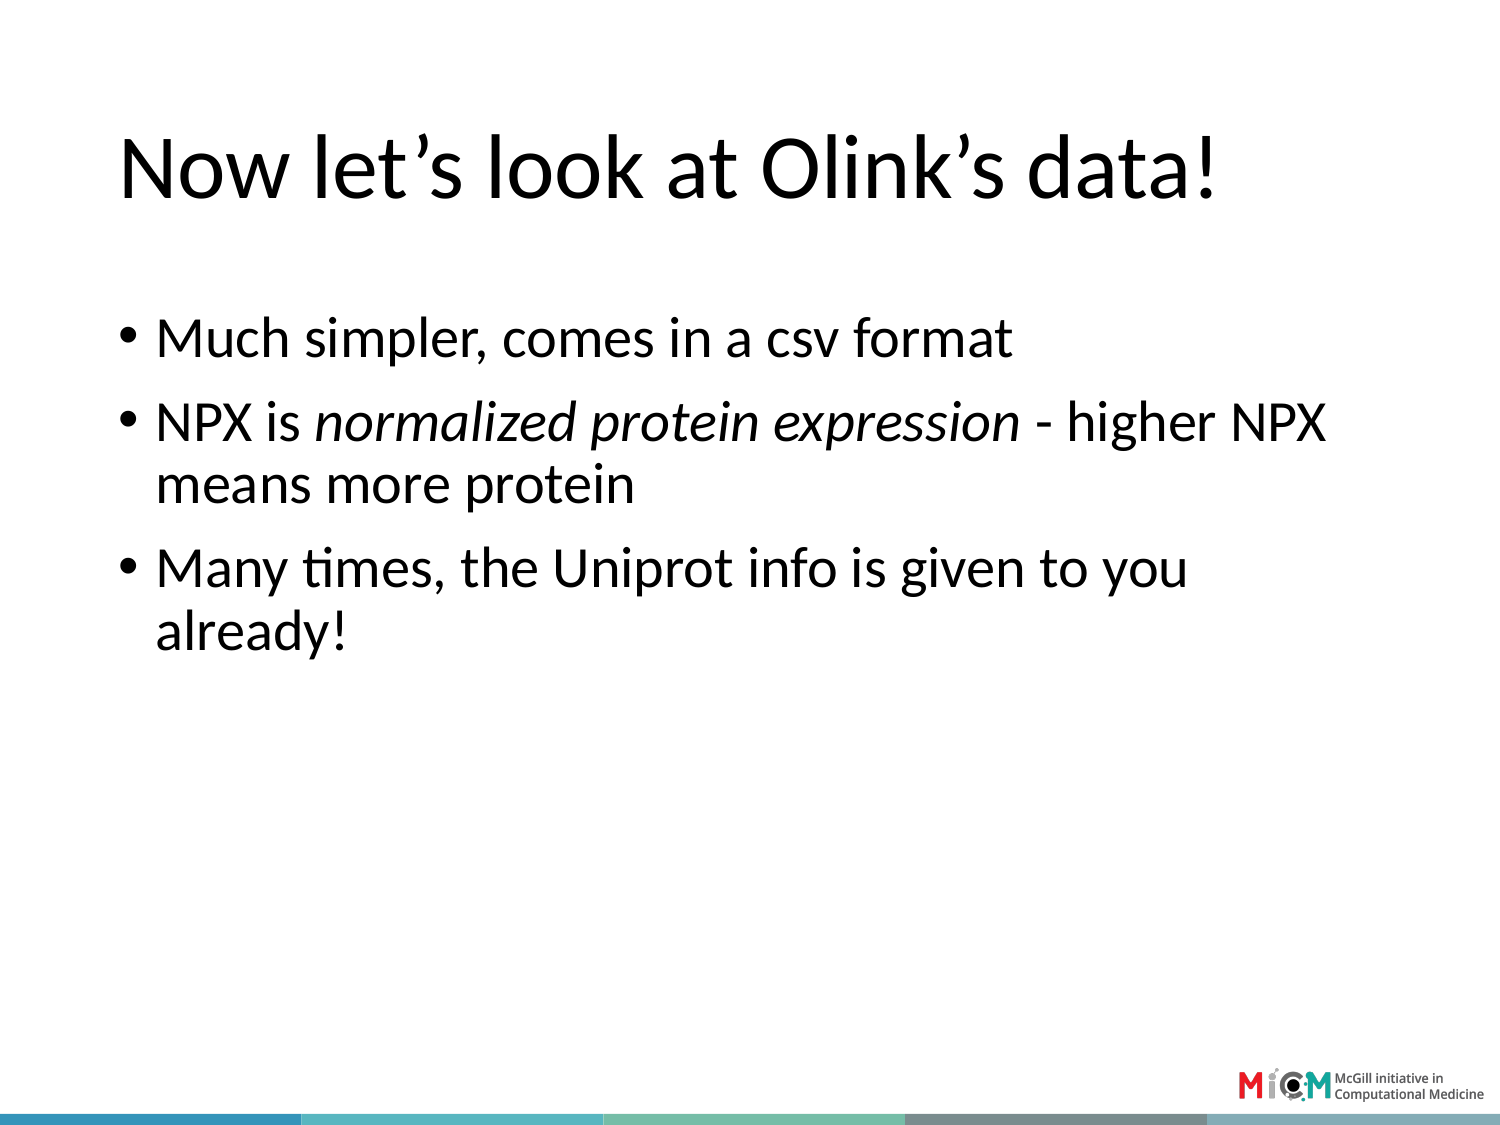

# Now let’s look at Olink’s data!
Much simpler, comes in a csv format
NPX is normalized protein expression - higher NPX means more protein
Many times, the Uniprot info is given to you already!